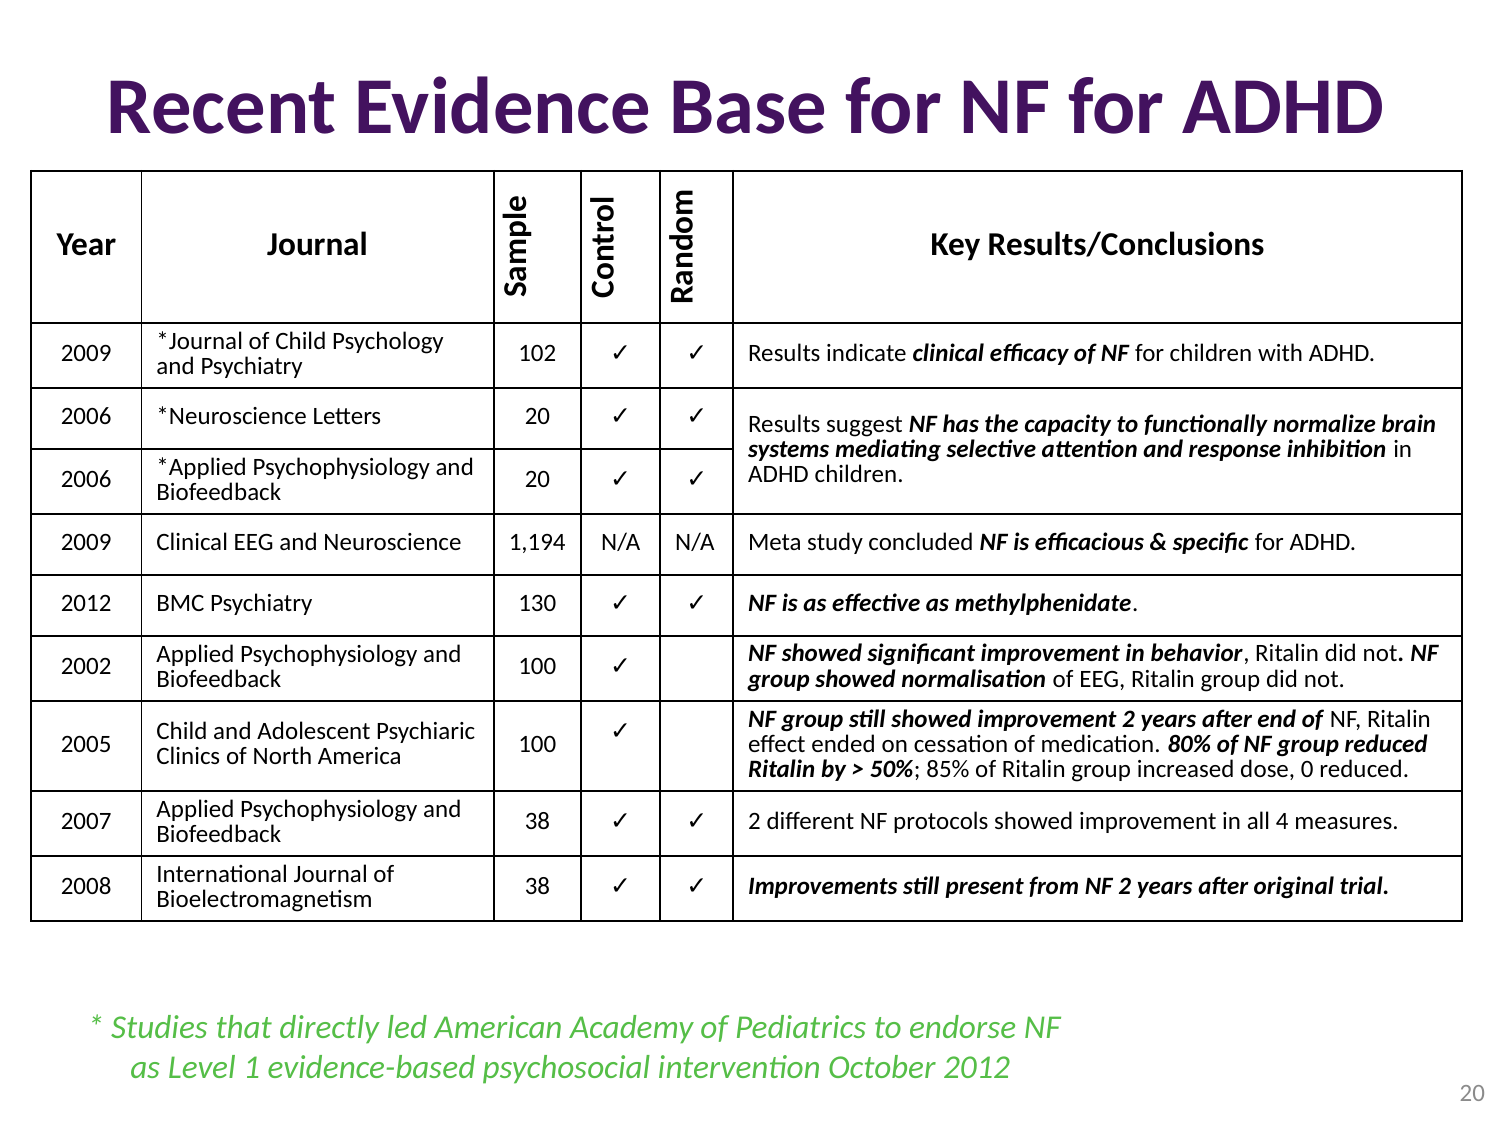

# Recent Evidence Base for NF for ADHD
| Year | Journal | Sample | Control | Random | Key Results/Conclusions |
| --- | --- | --- | --- | --- | --- |
| 2009 | \*Journal of Child Psychology and Psychiatry | 102 | ✓ | ✓ | Results indicate clinical efficacy of NF for children with ADHD. |
| 2006 | \*Neuroscience Letters | 20 | ✓ | ✓ | Results suggest NF has the capacity to functionally normalize brain systems mediating selective attention and response inhibition in ADHD children. |
| 2006 | \*Applied Psychophysiology and Biofeedback | 20 | ✓ | ✓ |  |
| 2009 | Clinical EEG and Neuroscience | 1,194 | N/A | N/A | Meta study concluded NF is efficacious & specific for ADHD. |
| 2012 | BMC Psychiatry | 130 | ✓ | ✓ | NF is as effective as methylphenidate. |
| 2002 | Applied Psychophysiology and Biofeedback | 100 | ✓ |  | NF showed significant improvement in behavior, Ritalin did not. NF group showed normalisation of EEG, Ritalin group did not. |
| 2005 | Child and Adolescent Psychiaric Clinics of North America | 100 | ✓ |  | NF group still showed improvement 2 years after end of NF, Ritalin effect ended on cessation of medication. 80% of NF group reduced Ritalin by > 50%; 85% of Ritalin group increased dose, 0 reduced. |
| 2007 | Applied Psychophysiology and Biofeedback | 38 | ✓ | ✓ | 2 different NF protocols showed improvement in all 4 measures. |
| 2008 | International Journal of Bioelectromagnetism | 38 | ✓ | ✓ | Improvements still present from NF 2 years after original trial. |
* Studies that directly led American Academy of Pediatrics to endorse NF as Level 1 evidence-based psychosocial intervention October 2012
20